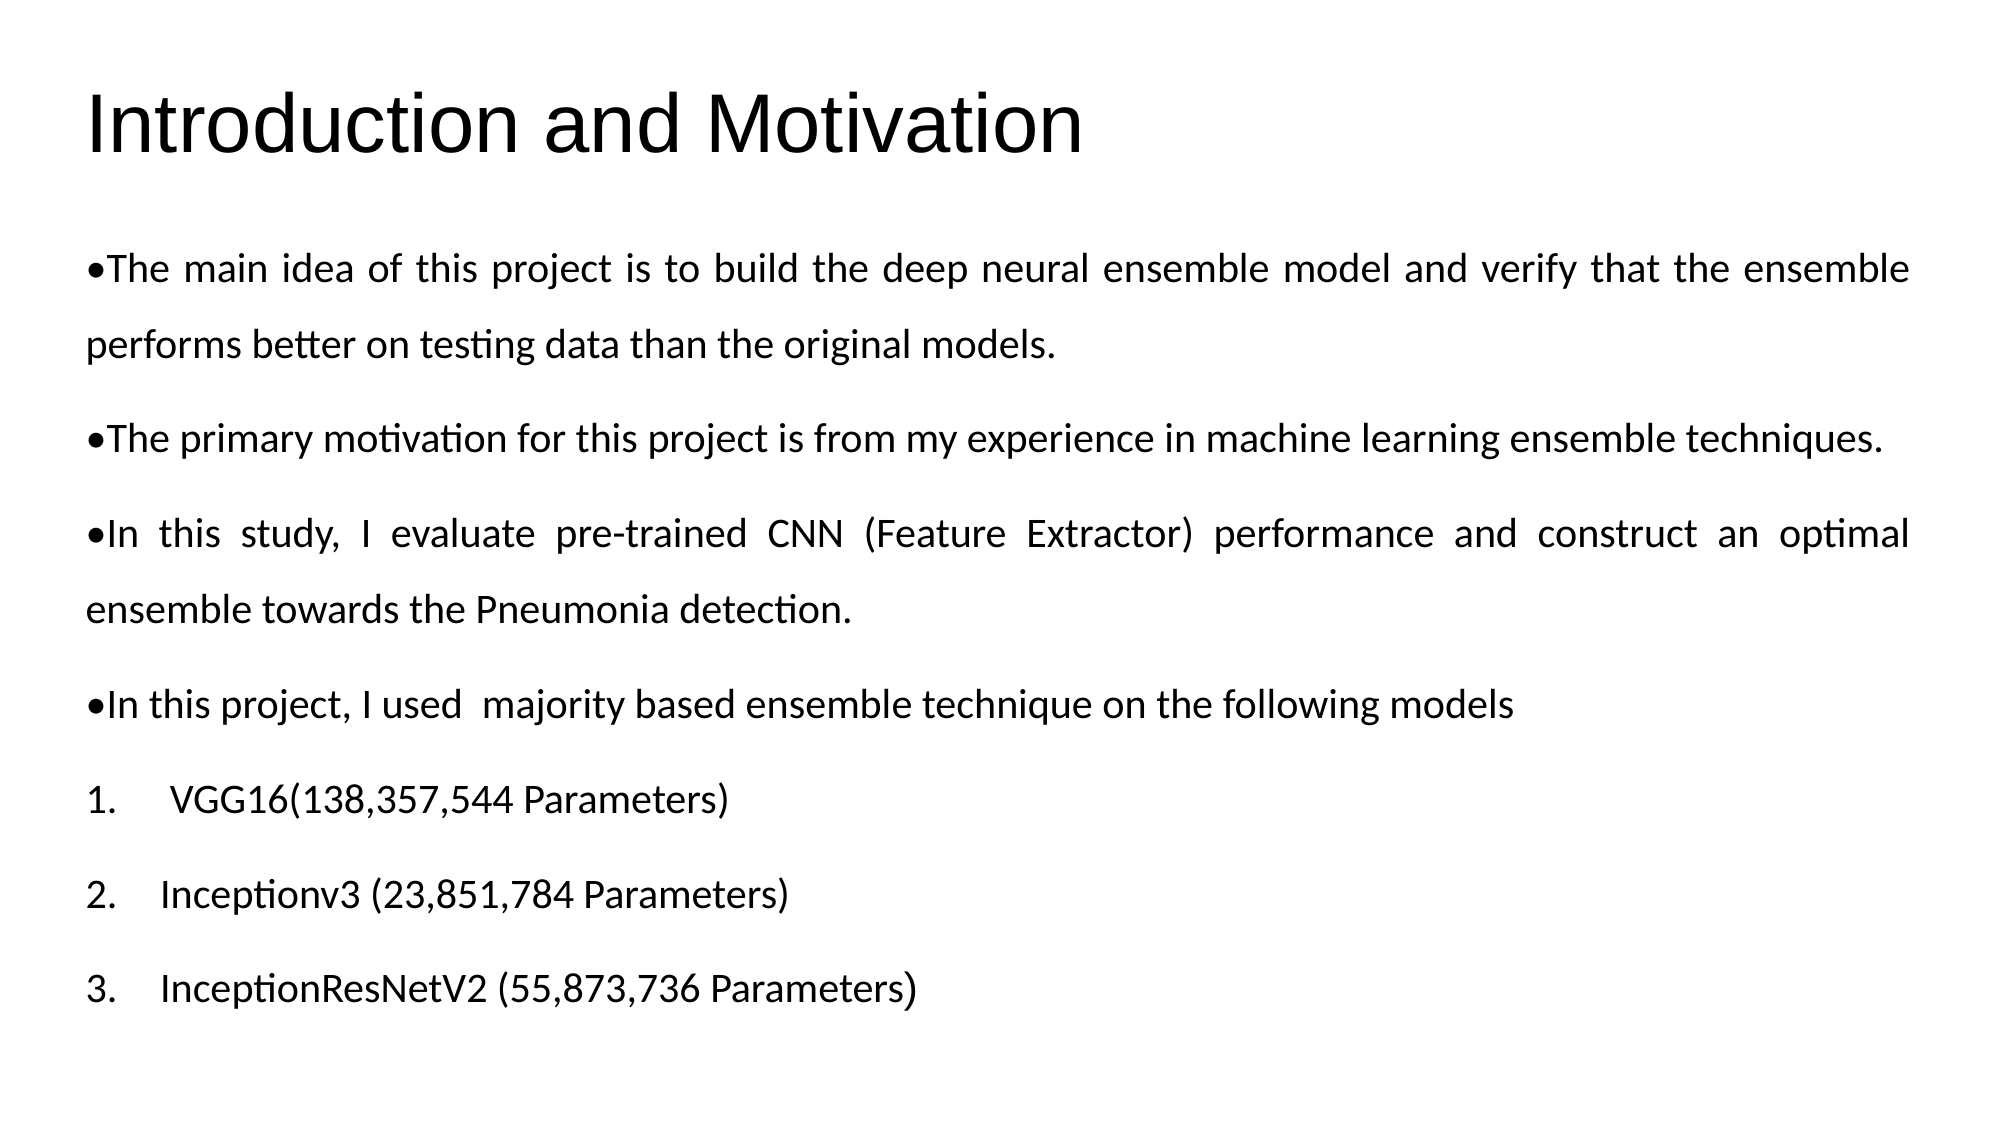

# Introduction and Motivation
•The main idea of this project is to build the deep neural ensemble model and verify that the ensemble performs better on testing data than the original models.
•The primary motivation for this project is from my experience in machine learning ensemble techniques.
•In this study, I evaluate pre-trained CNN (Feature Extractor) performance and construct an optimal ensemble towards the Pneumonia detection.
•In this project, I used  majority based ensemble technique on the following models
 VGG16(138,357,544 Parameters)
Inceptionv3 (23,851,784 Parameters)
InceptionResNetV2 (55,873,736 Parameters)